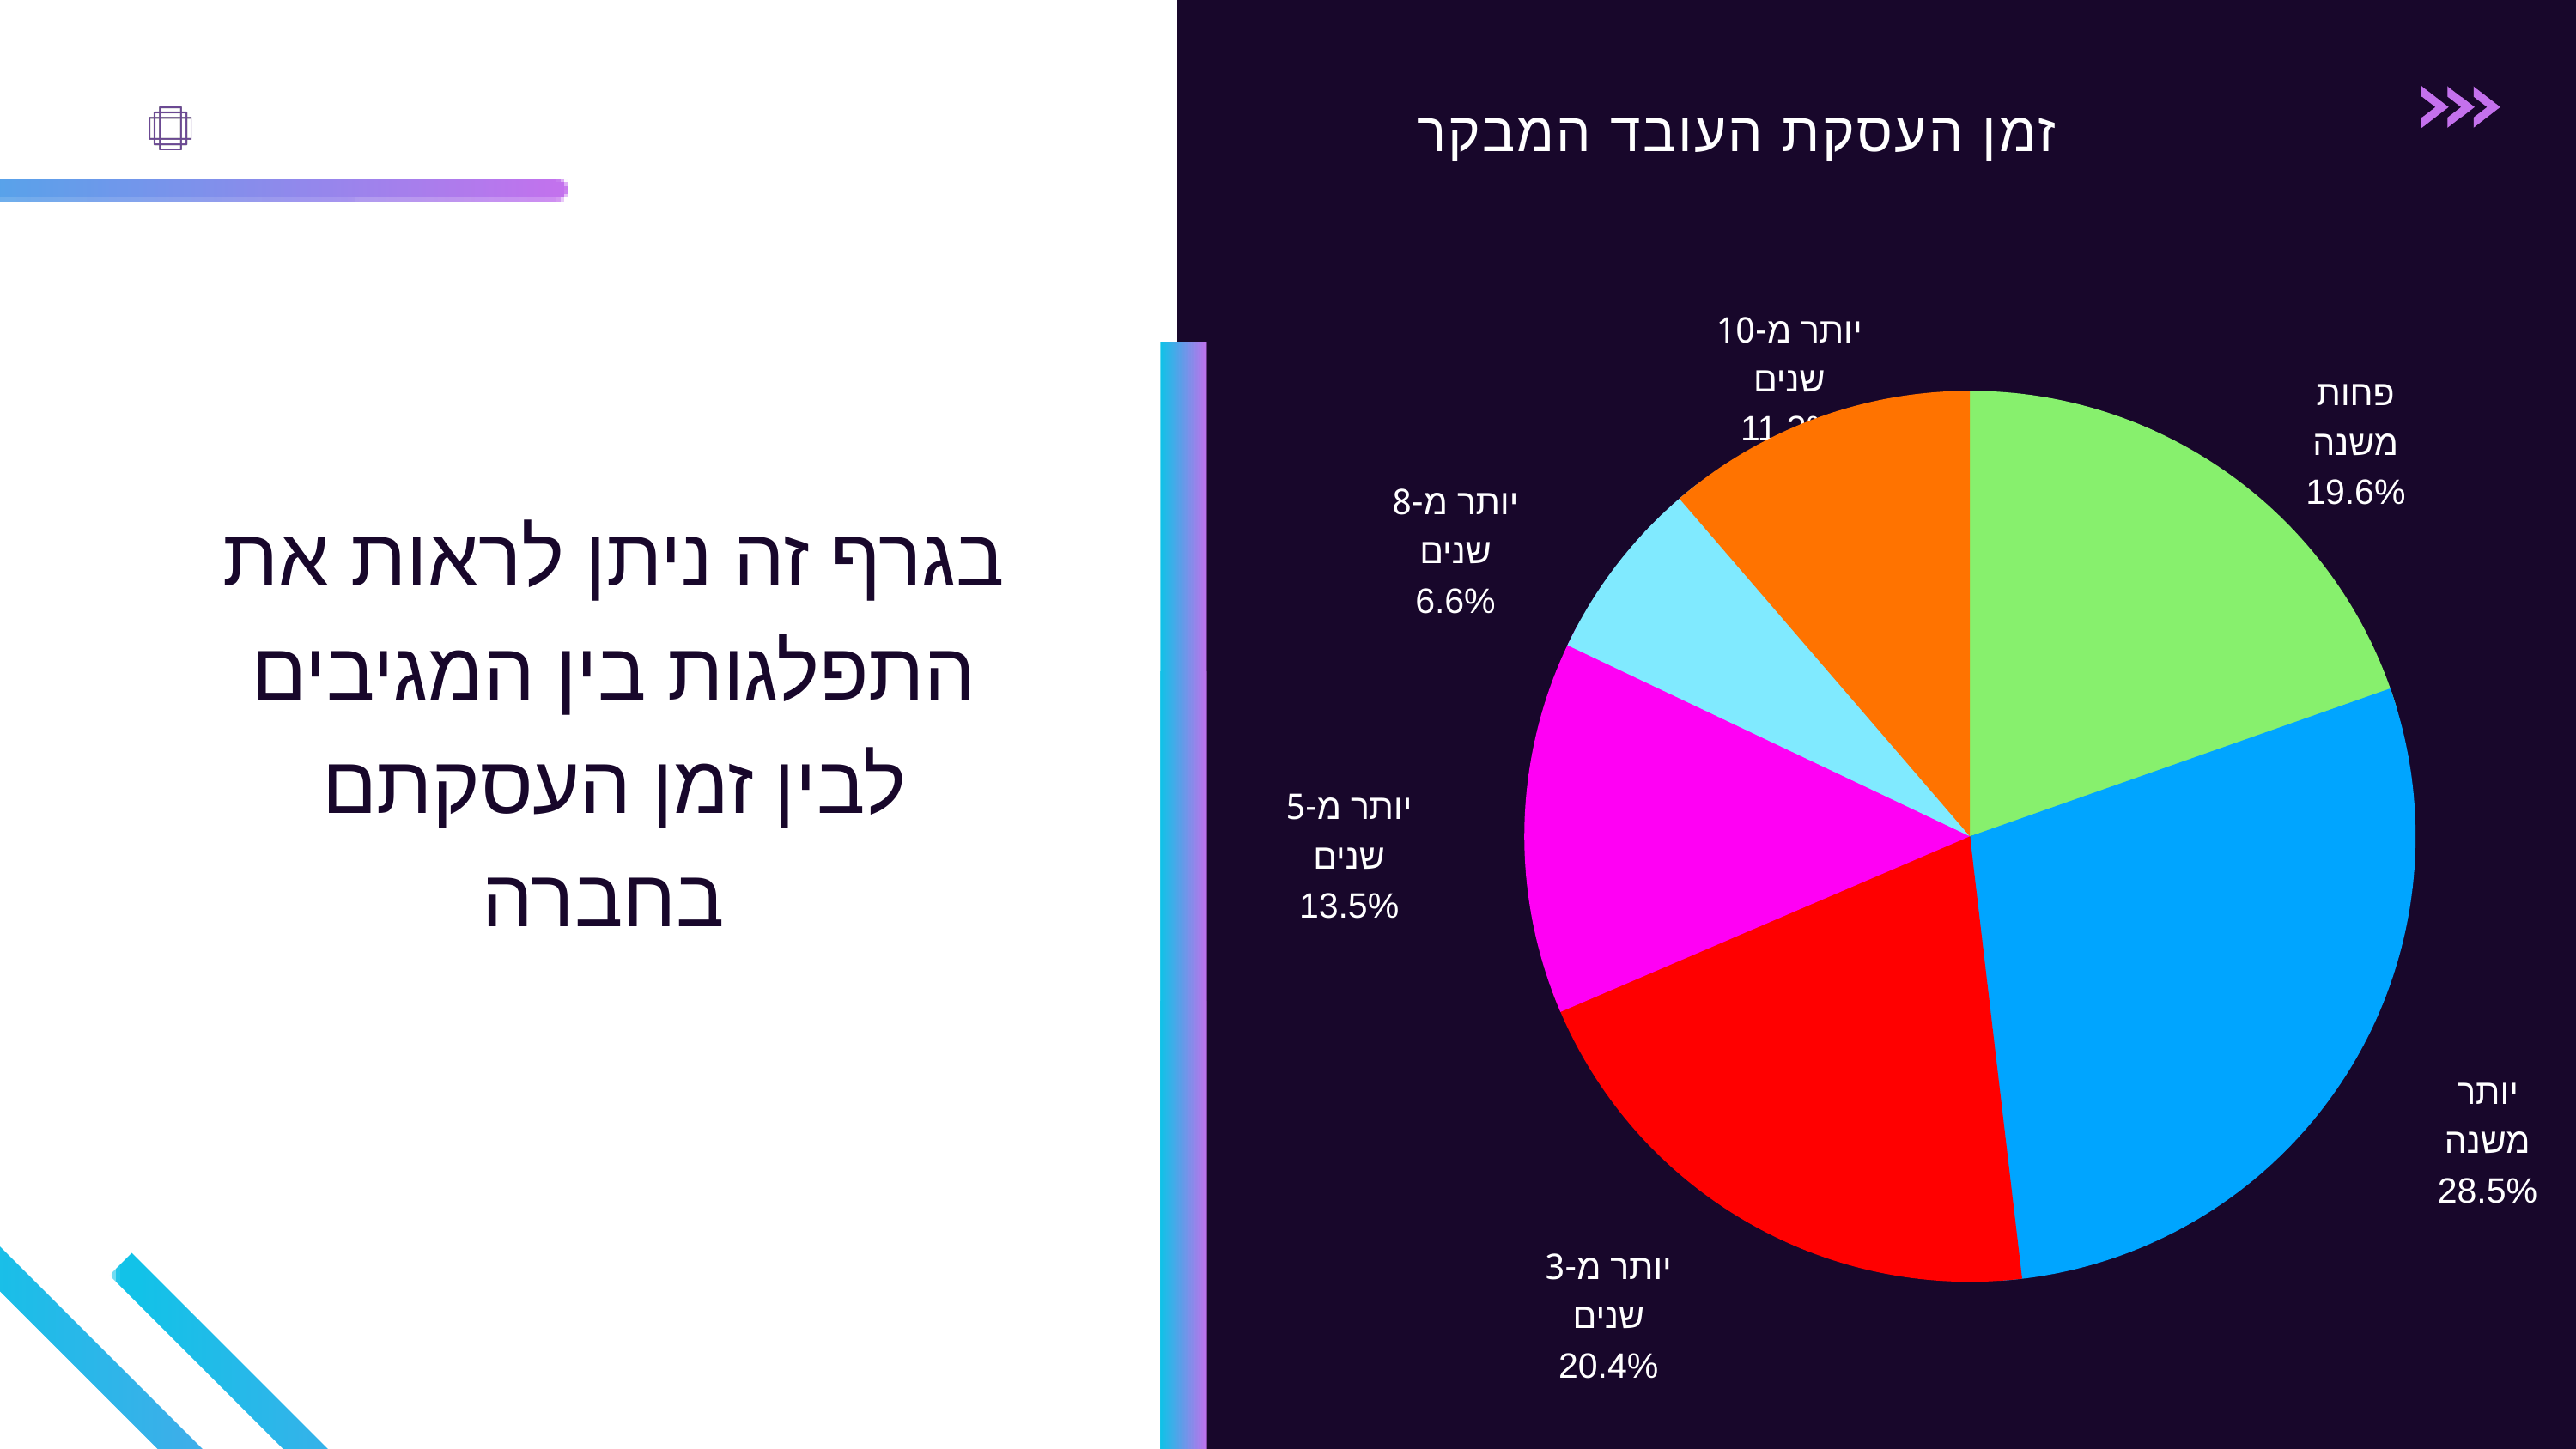

זמן העסקת העובד המבקר

יותר מ-10 שנים
11.3%
פחות משנה
19.6%

יותר מ-8 שנים
6.6%
יותר מ-5 שנים
13.5%
יותר משנה
28.5%
יותר מ-3 שנים
20.4%
בגרף זה ניתן לראות את התפלגות בין המגיבים לבין זמן העסקתם בחברה